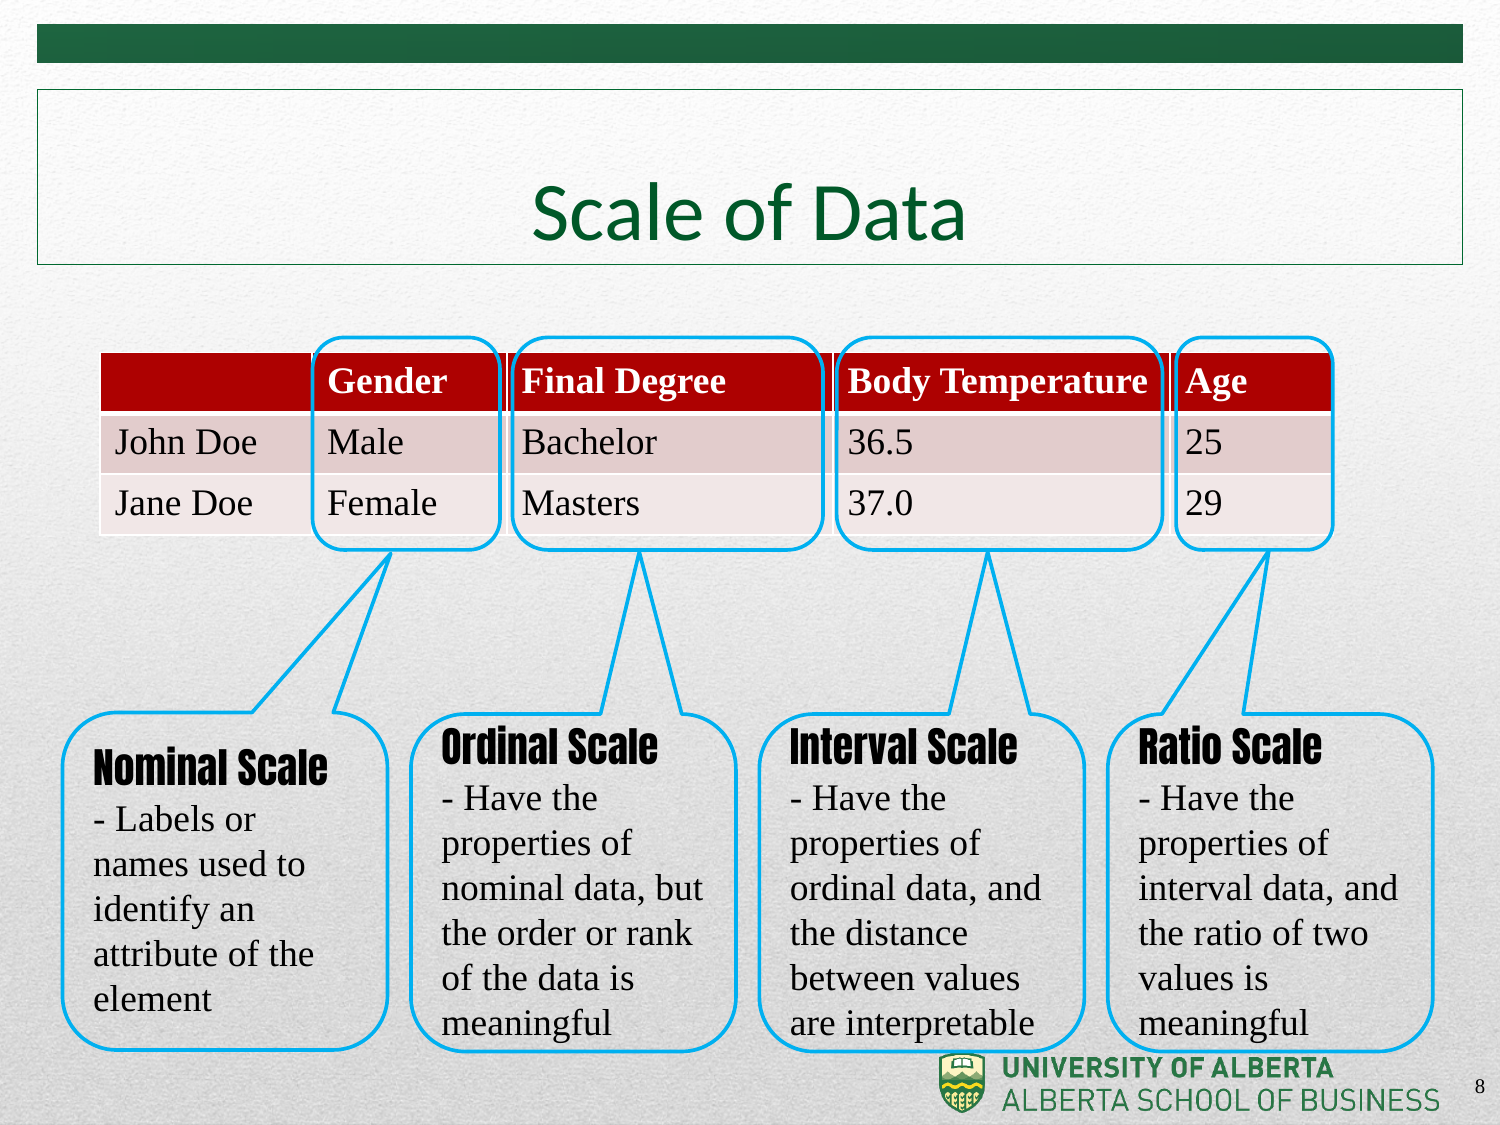

# Scale of Data

|  | Gender | Final Degree | Body Temperature | Age |
| --- | --- | --- | --- | --- |
| John Doe | Male | Bachelor | 36.5 | 25 |
| Jane Doe | Female | Masters | 37.0 | 29 |
Nominal Scale
- Labels or names used to identify an attribute of the element
Ordinal Scale
- Have the properties of nominal data, but the order or rank of the data is meaningful
Interval Scale
- Have the properties of ordinal data, and the distance between values are interpretable
Ratio Scale
- Have the properties of interval data, and the ratio of two values is meaningful
8